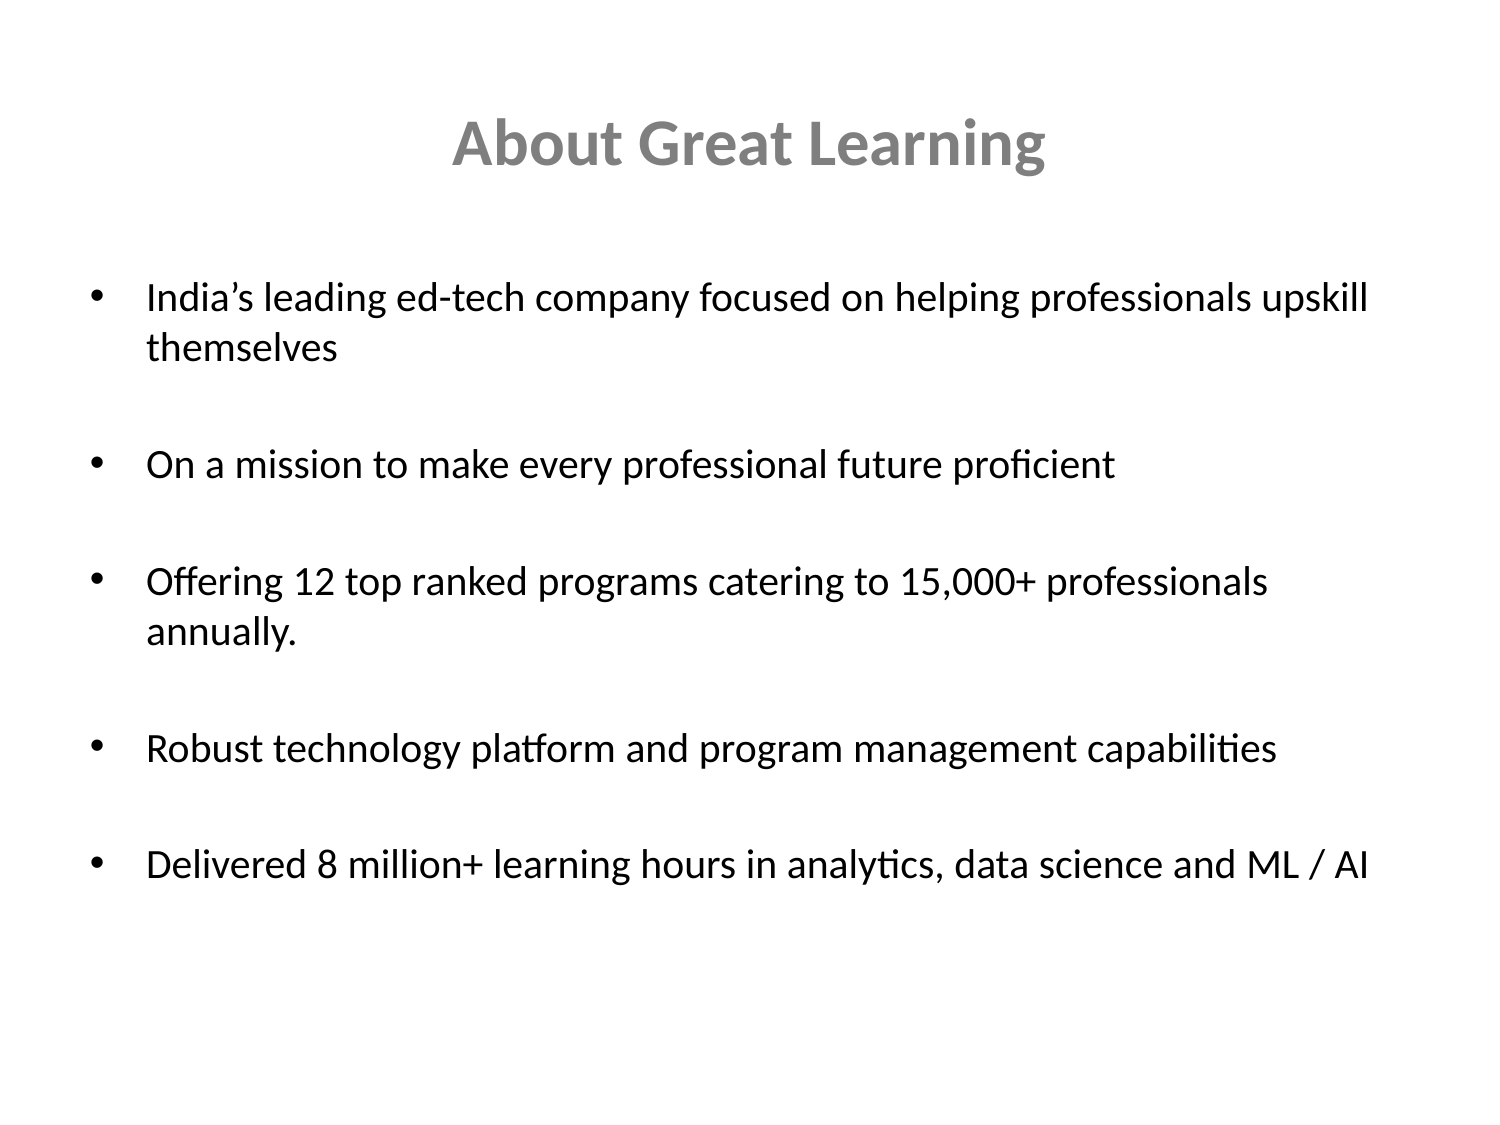

About Great Learning
India’s leading ed-tech company focused on helping professionals upskill themselves

On a mission to make every professional future proficient

Offering 12 top ranked programs catering to 15,000+ professionals annually.

Robust technology platform and program management capabilities

Delivered 8 million+ learning hours in analytics, data science and ML / AI